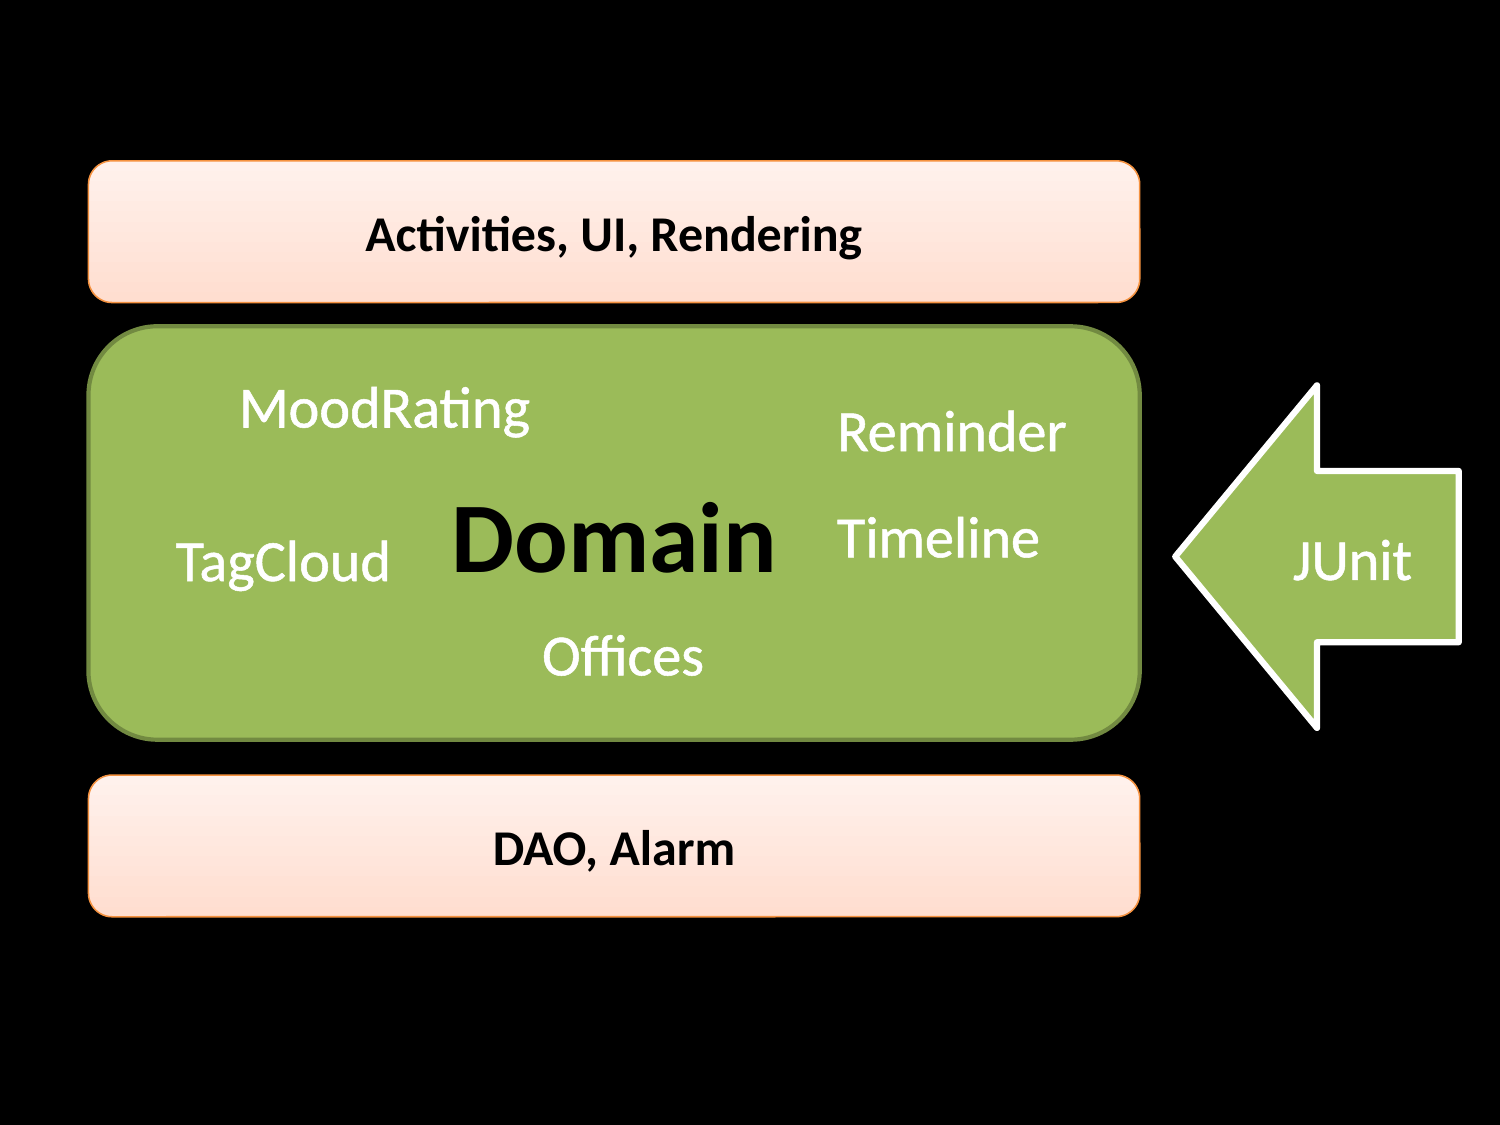

Activities, UI, Rendering
Domain
MoodRating
Reminder
JUnit
Timeline
TagCloud
Offices
DAO, Alarm